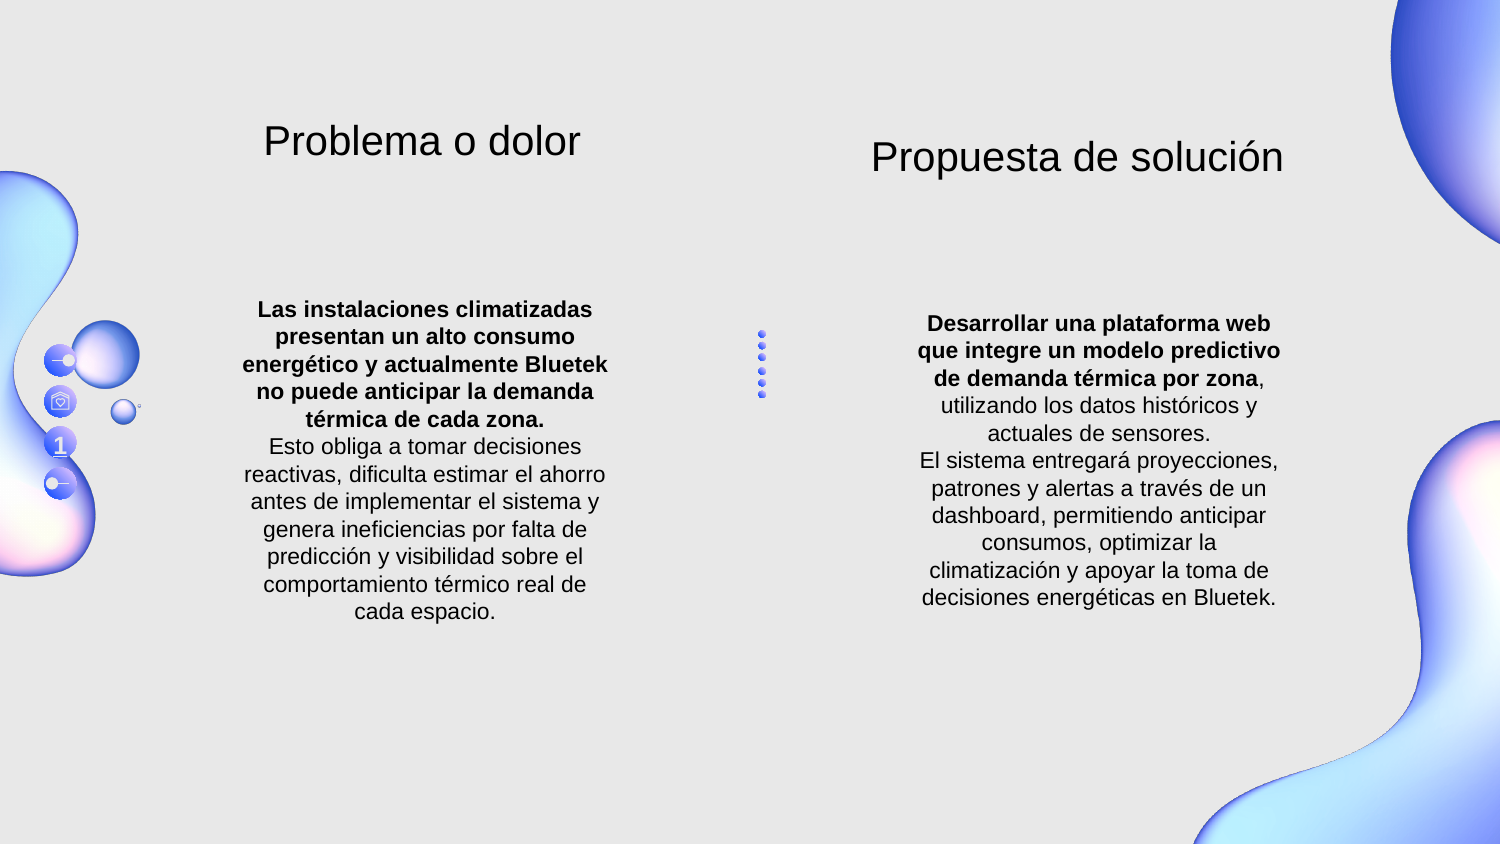

Problema o dolor
Propuesta de solución
Las instalaciones climatizadas presentan un alto consumo energético y actualmente Bluetek no puede anticipar la demanda térmica de cada zona.
Esto obliga a tomar decisiones reactivas, dificulta estimar el ahorro antes de implementar el sistema y genera ineficiencias por falta de predicción y visibilidad sobre el comportamiento térmico real de cada espacio.
Desarrollar una plataforma web que integre un modelo predictivo de demanda térmica por zona, utilizando los datos históricos y actuales de sensores.
El sistema entregará proyecciones, patrones y alertas a través de un dashboard, permitiendo anticipar consumos, optimizar la climatización y apoyar la toma de decisiones energéticas en Bluetek.

1